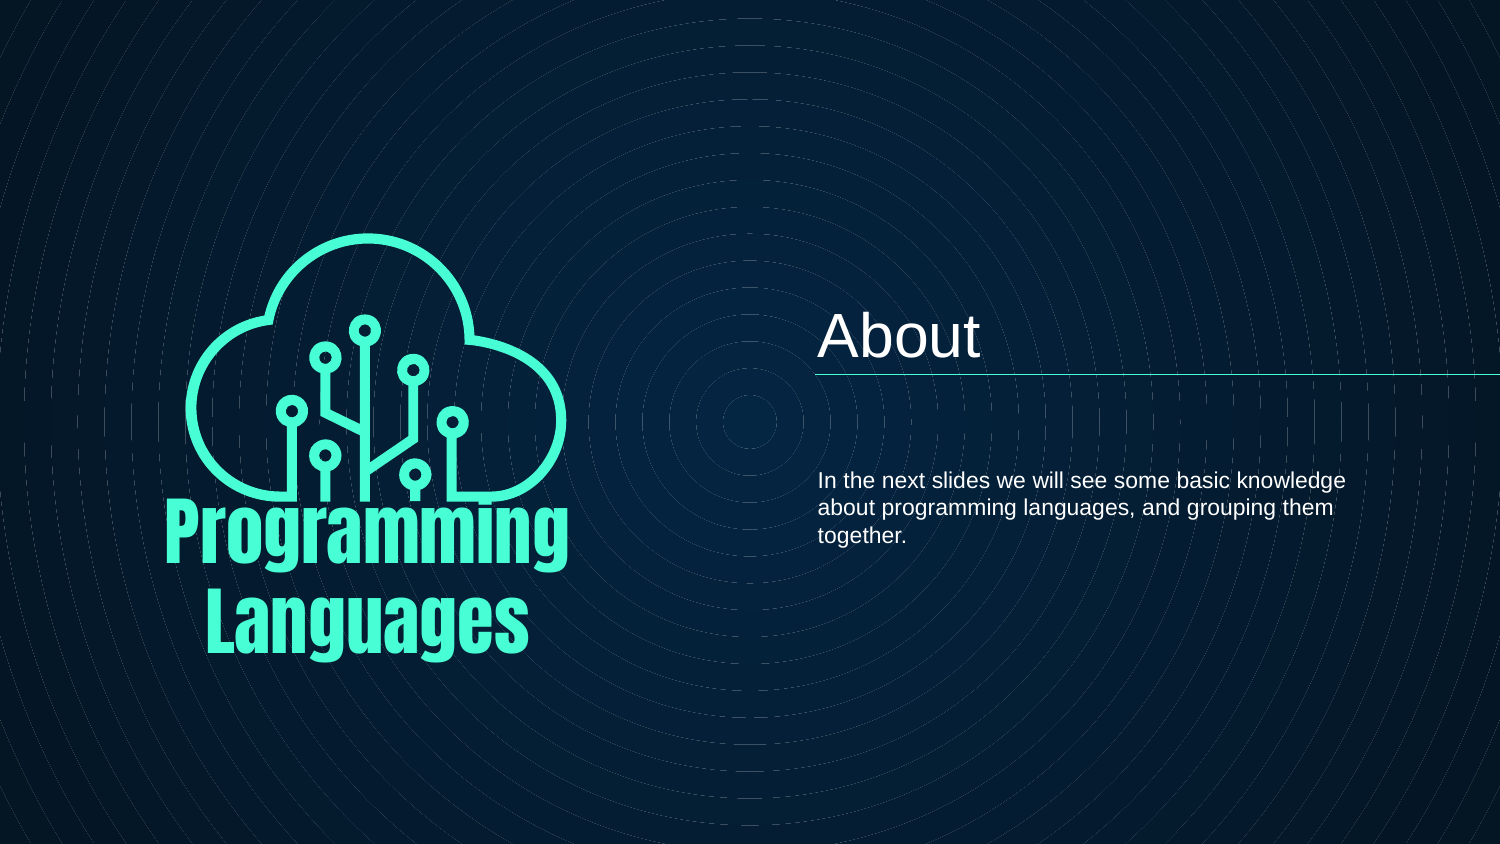

# About
In the next slides we will see some basic knowledge about programming languages, and grouping them together.

Programming Languages